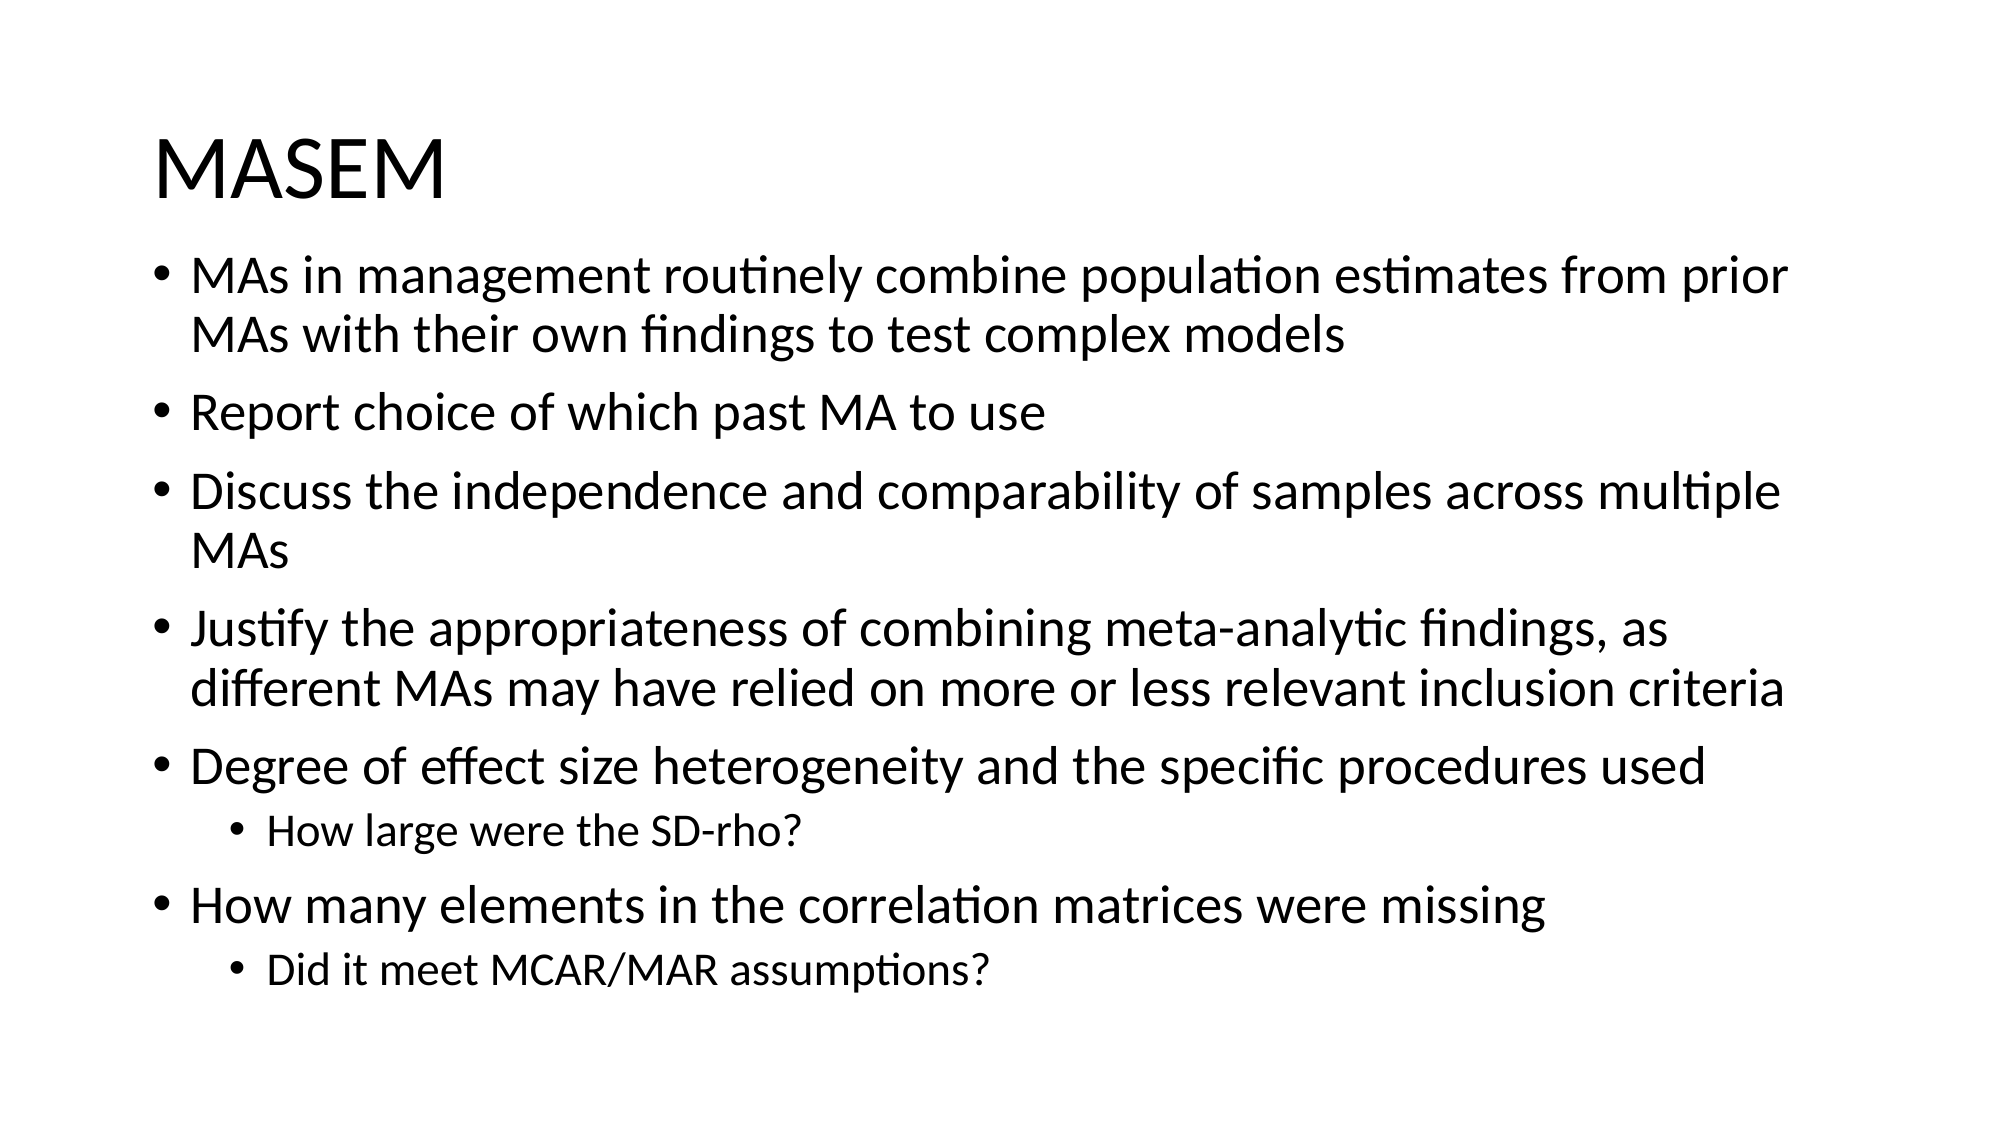

# MASEM
MAs in management routinely combine population estimates from prior MAs with their own findings to test complex models
Report choice of which past MA to use
Discuss the independence and comparability of samples across multiple MAs
Justify the appropriateness of combining meta-analytic findings, as different MAs may have relied on more or less relevant inclusion criteria
Degree of effect size heterogeneity and the specific procedures used
How large were the SD-rho?
How many elements in the correlation matrices were missing
Did it meet MCAR/MAR assumptions?